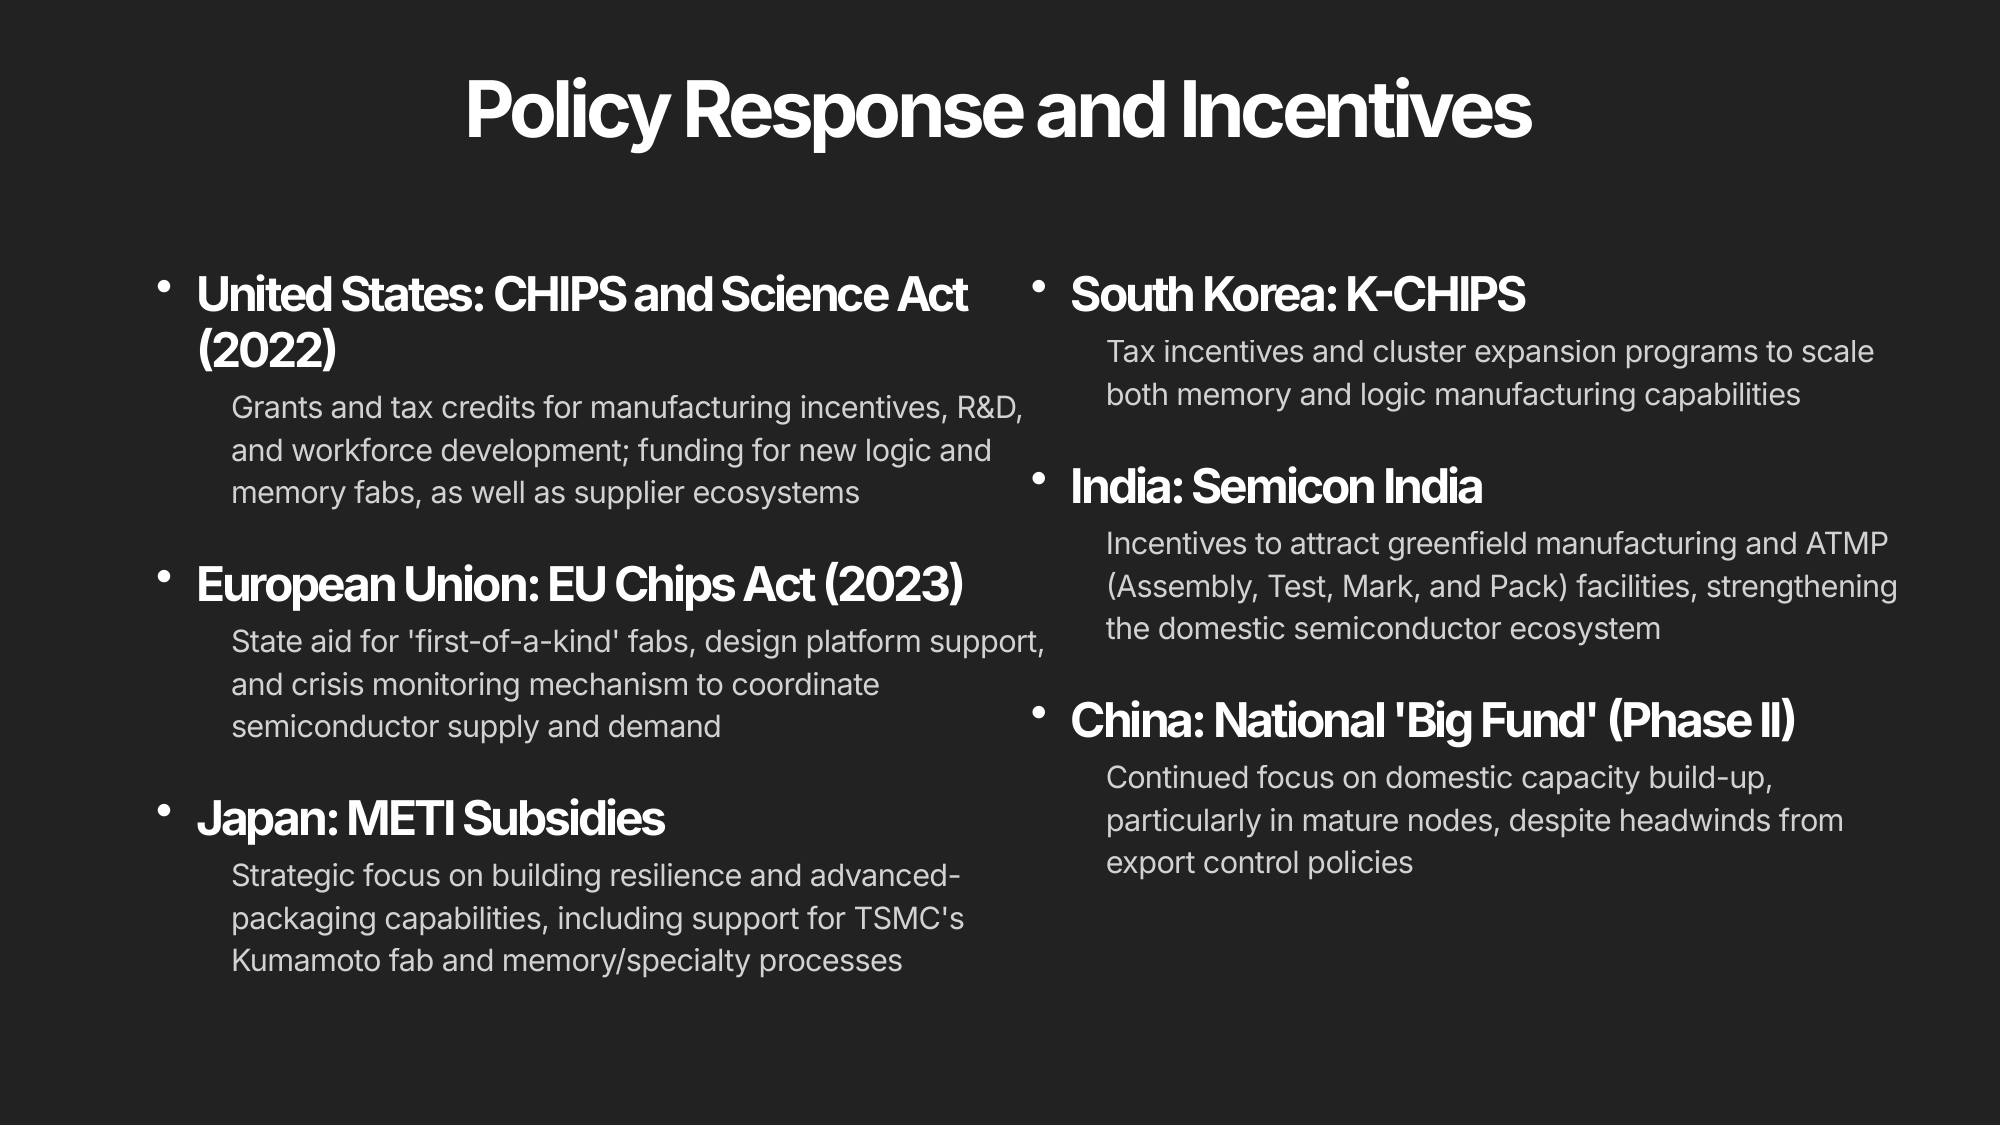

Policy Response and Incentives
United States: CHIPS and Science Act (2022)
Grants and tax credits for manufacturing incentives, R&D, and workforce development; funding for new logic and memory fabs, as well as supplier ecosystems
European Union: EU Chips Act (2023)
State aid for 'first-of-a-kind' fabs, design platform support, and crisis monitoring mechanism to coordinate semiconductor supply and demand
Japan: METI Subsidies
Strategic focus on building resilience and advanced-packaging capabilities, including support for TSMC's Kumamoto fab and memory/specialty processes
South Korea: K-CHIPS
Tax incentives and cluster expansion programs to scale both memory and logic manufacturing capabilities
India: Semicon India
Incentives to attract greenfield manufacturing and ATMP (Assembly, Test, Mark, and Pack) facilities, strengthening the domestic semiconductor ecosystem
China: National 'Big Fund' (Phase II)
Continued focus on domestic capacity build-up, particularly in mature nodes, despite headwinds from export control policies

8